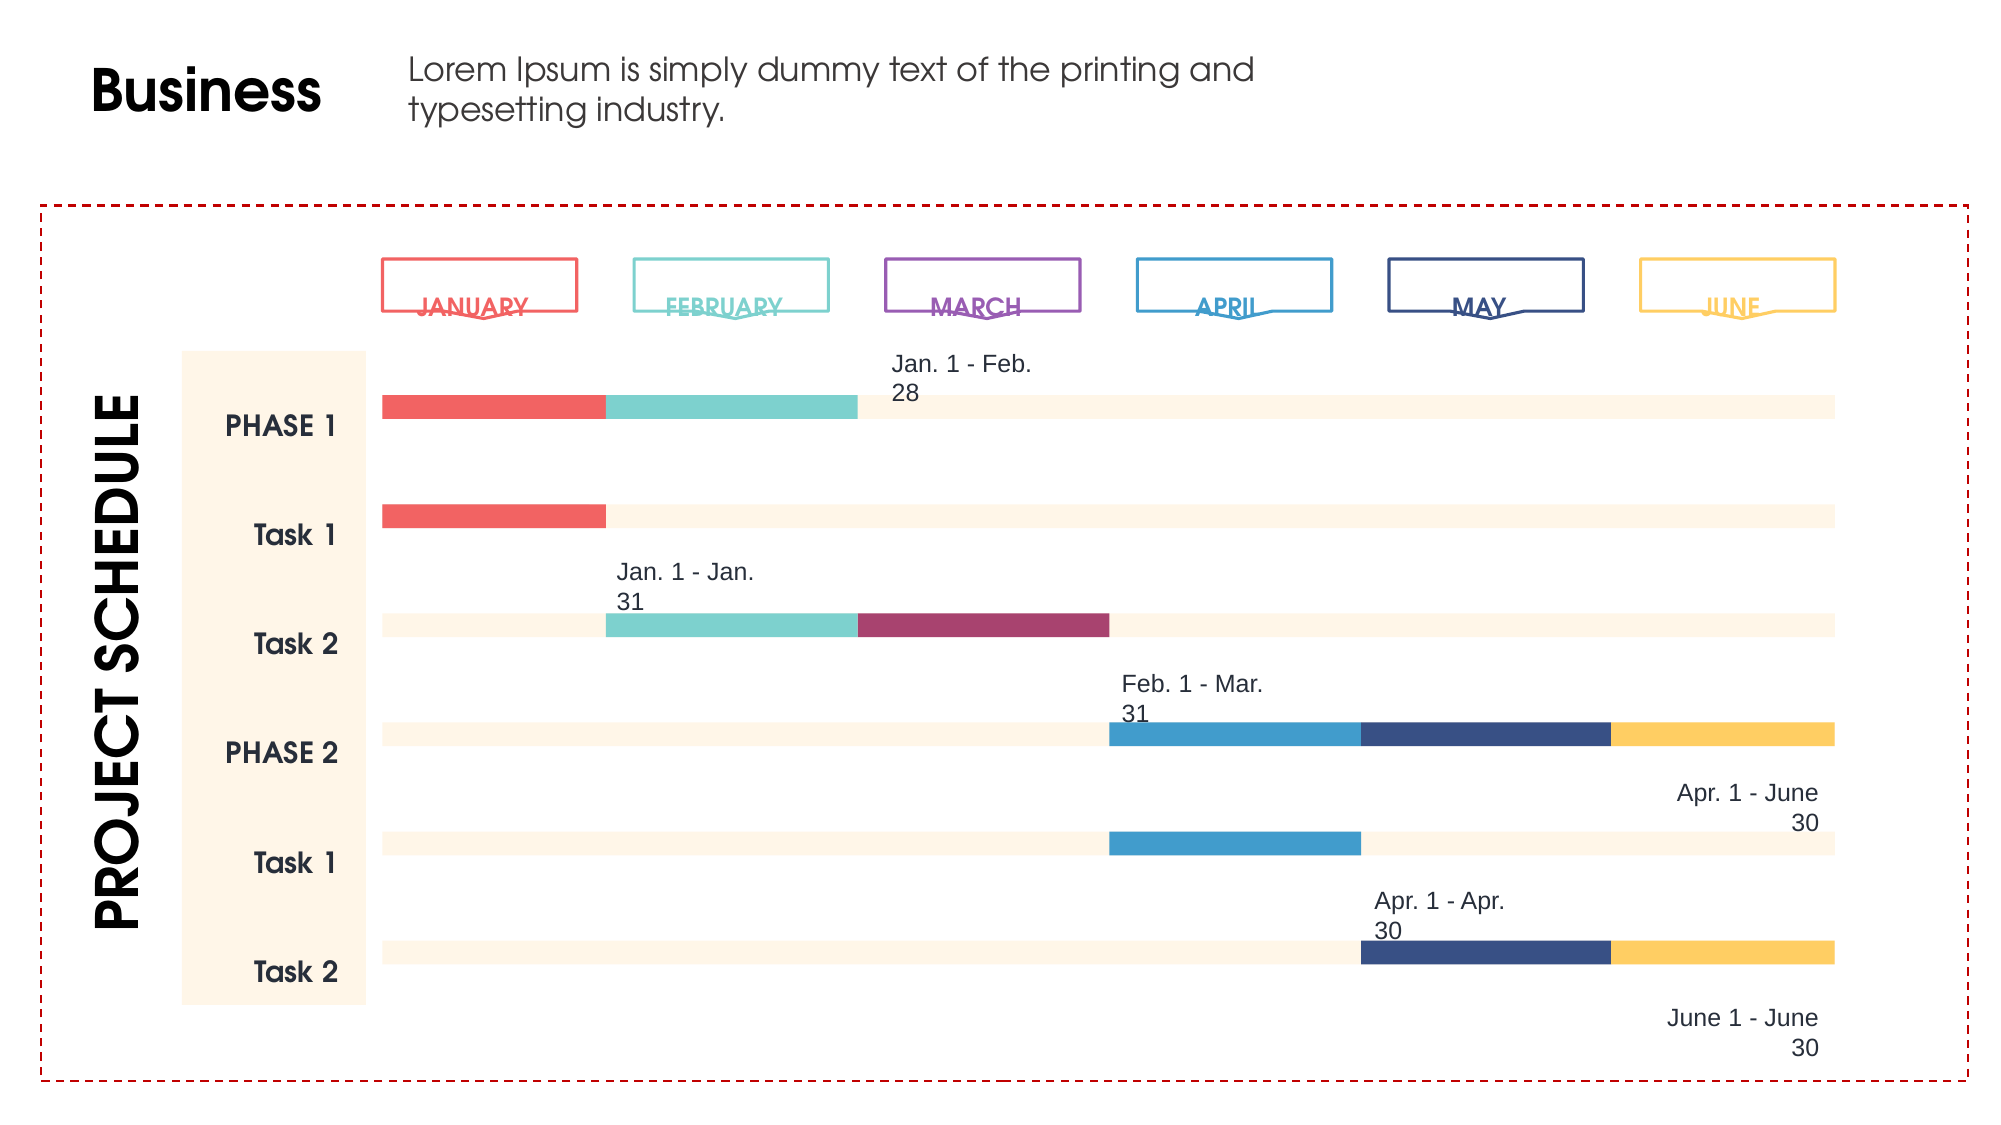

Lorem Ipsum is simply dummy text of the printing and typesetting industry.
Business

JANUARY
FEBRUARY
MARCH
APRIL
MAY
JUNE

Jan. 1 - Feb. 28
PHASE 1

Task 1

Jan. 1 - Jan. 31
Task 2

Feb. 1 - Mar. 31
PHASE 2

Apr. 1 - June 30

Task 1

Apr. 1 - Apr. 30
Task 2

June 1 - June 30
PROJECT SCHEDULE